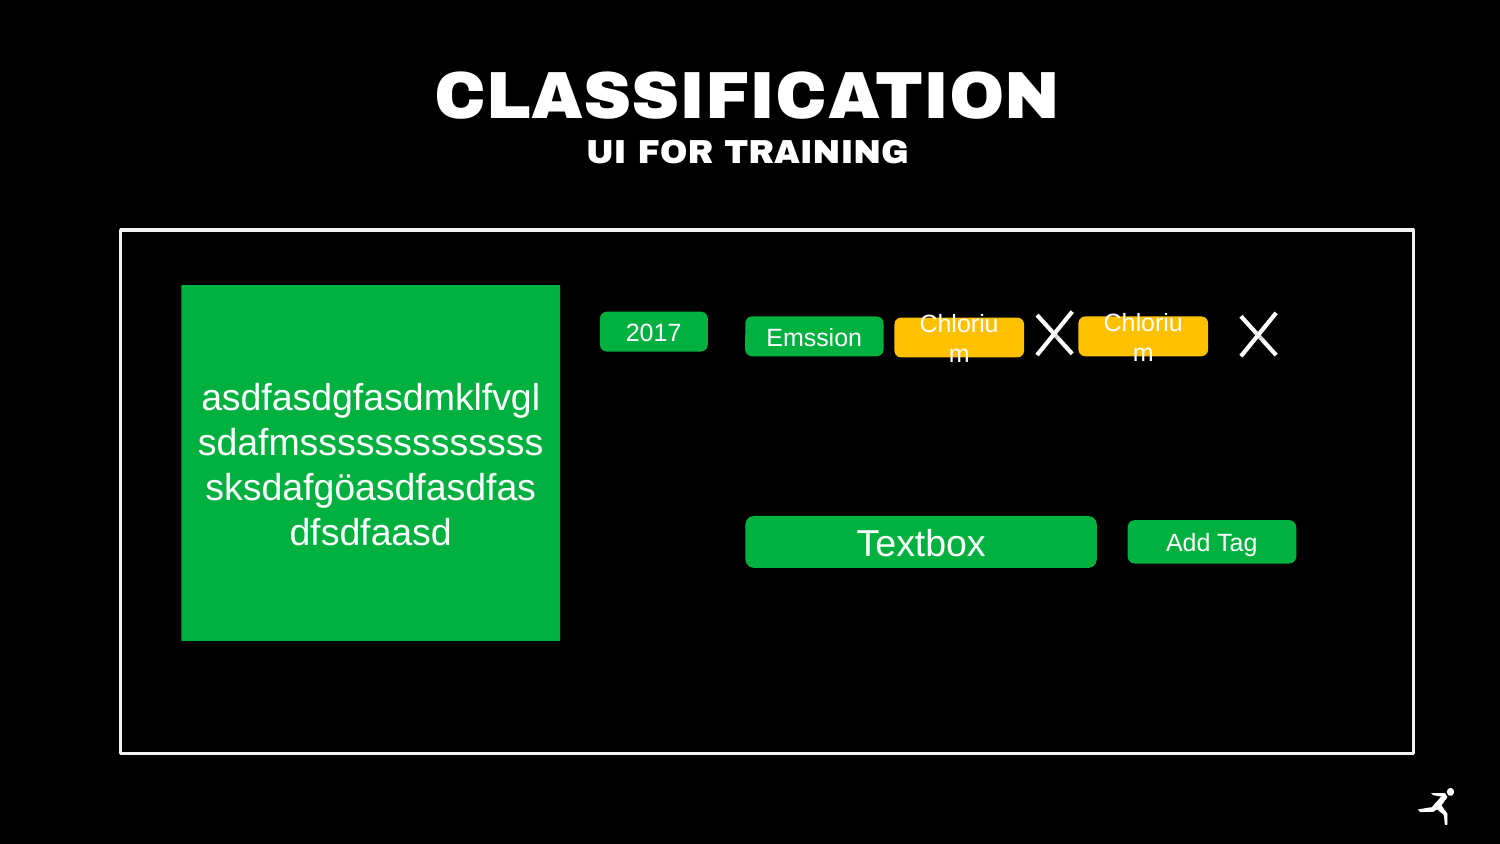

# Classification
UI for Training

asdfasdgfasdmklfvglsdafmssssssssssssssksdafgöasdfasdfasdfsdfaasd
2017
Chlorium
Emssion
Chlorium
Textbox
Add Tag